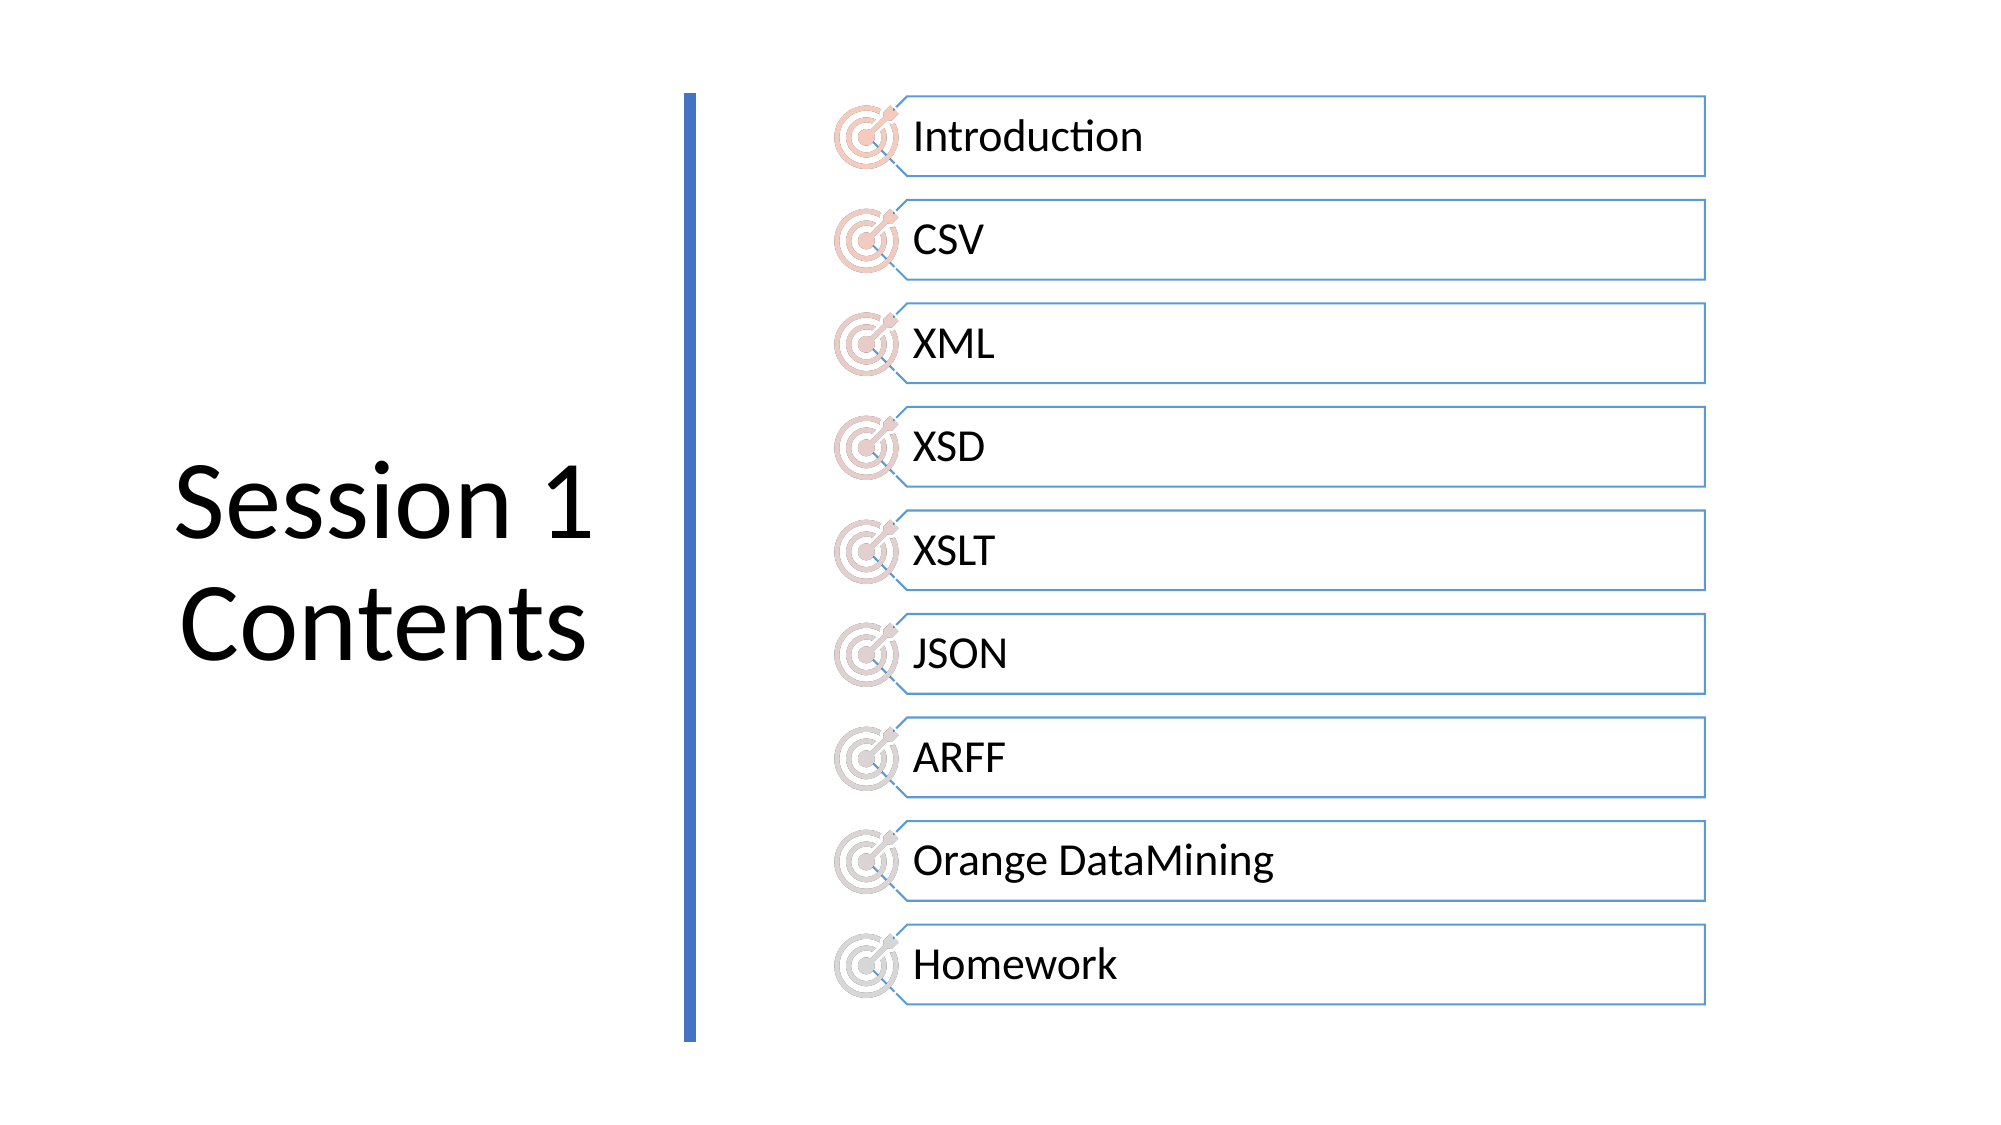

Introduction
CSV
XML
XSD
XSLT
JSON
ARFF
Orange DataMining
Homework
# Session 1 Contents